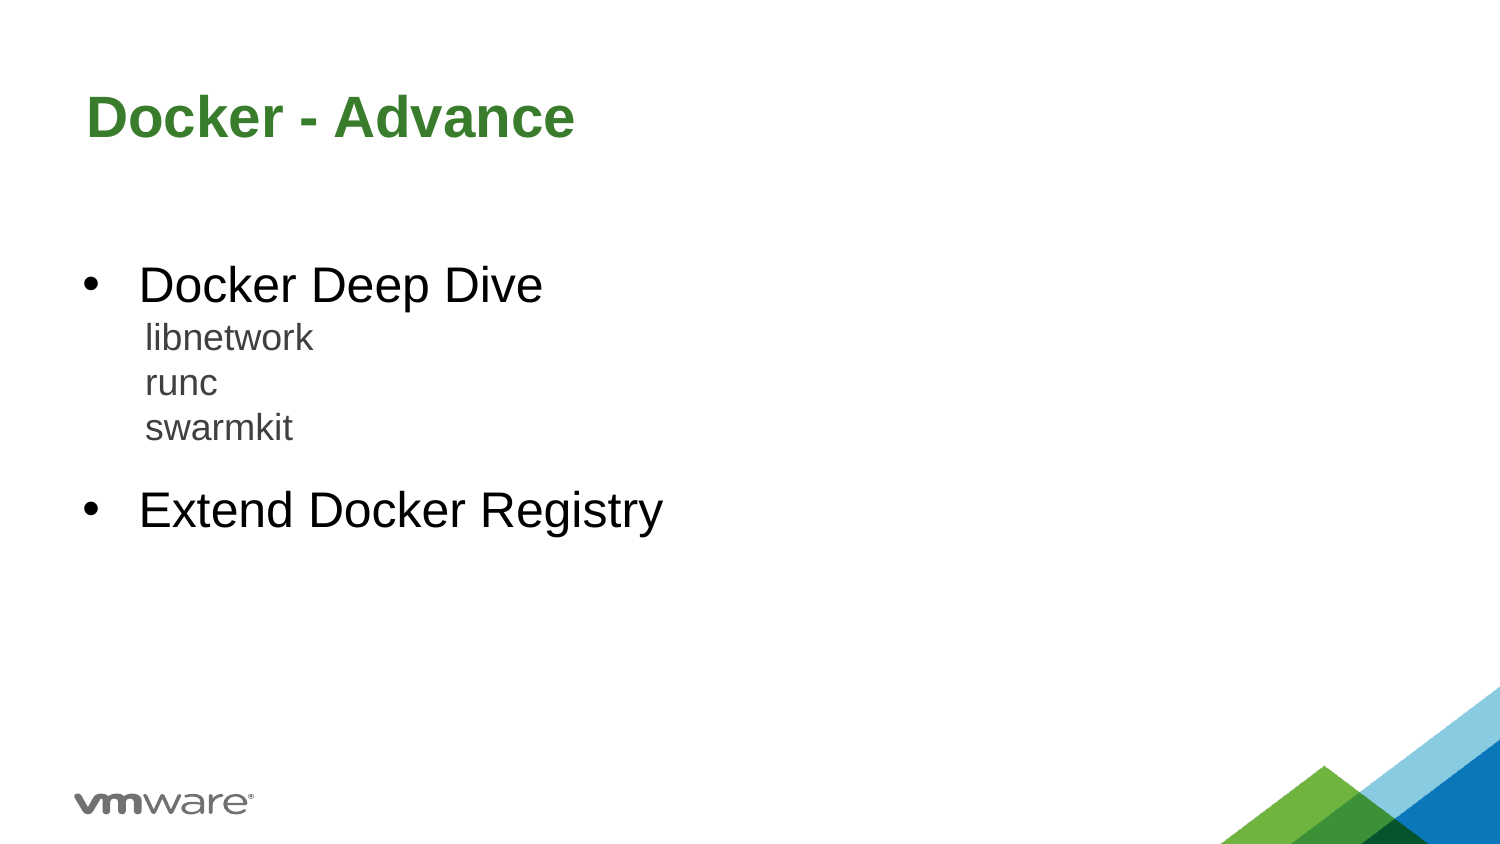

# Docker - Advance

Docker Deep Dive
      libnetwork
      runc
      swarmkit
Extend Docker Registry